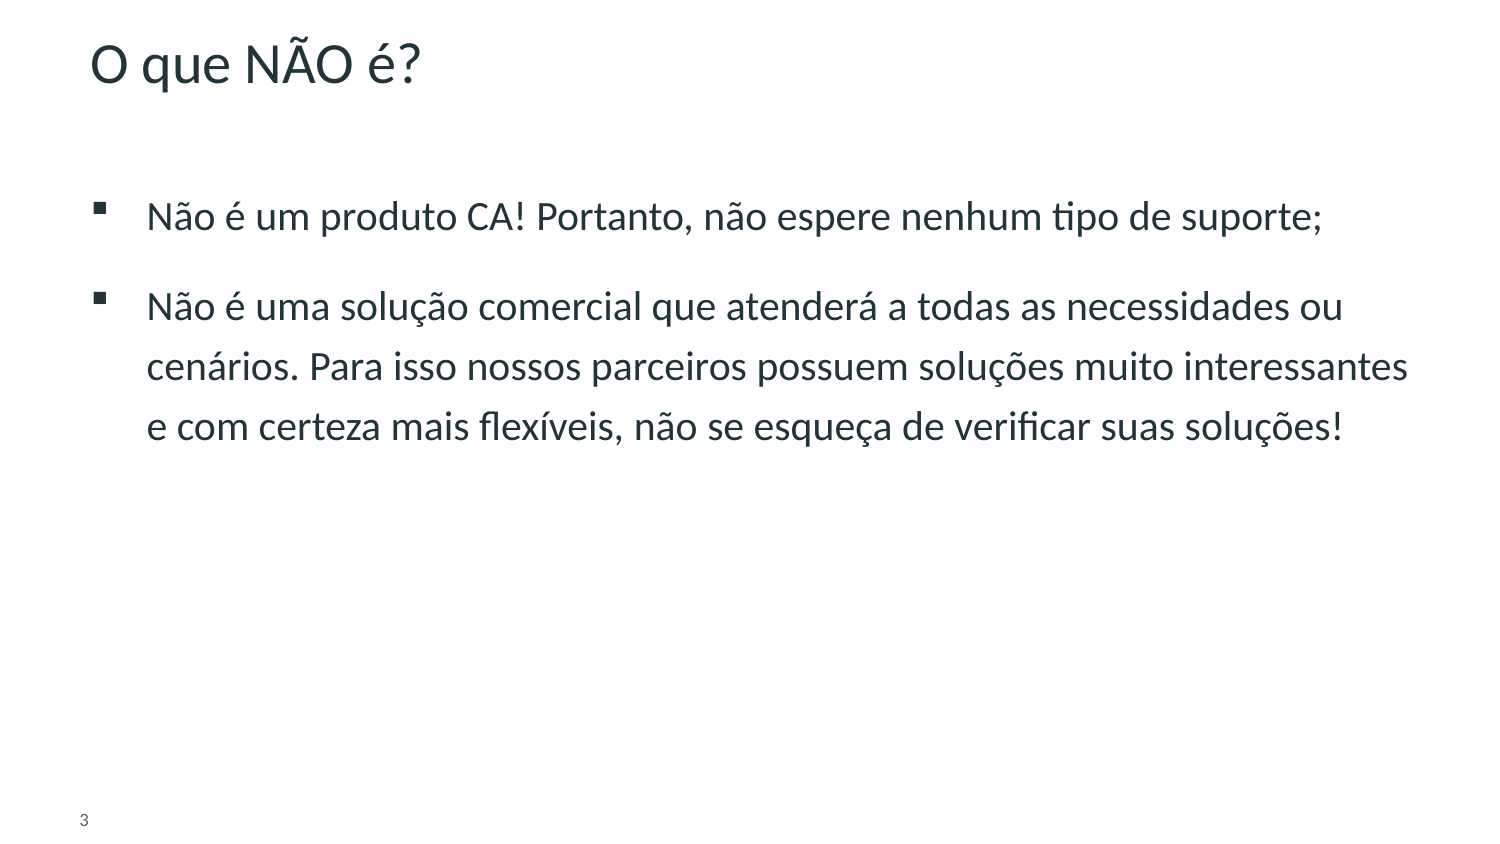

# O que NÃO é?
Não é um produto CA! Portanto, não espere nenhum tipo de suporte;
Não é uma solução comercial que atenderá a todas as necessidades ou cenários. Para isso nossos parceiros possuem soluções muito interessantes e com certeza mais flexíveis, não se esqueça de verificar suas soluções!